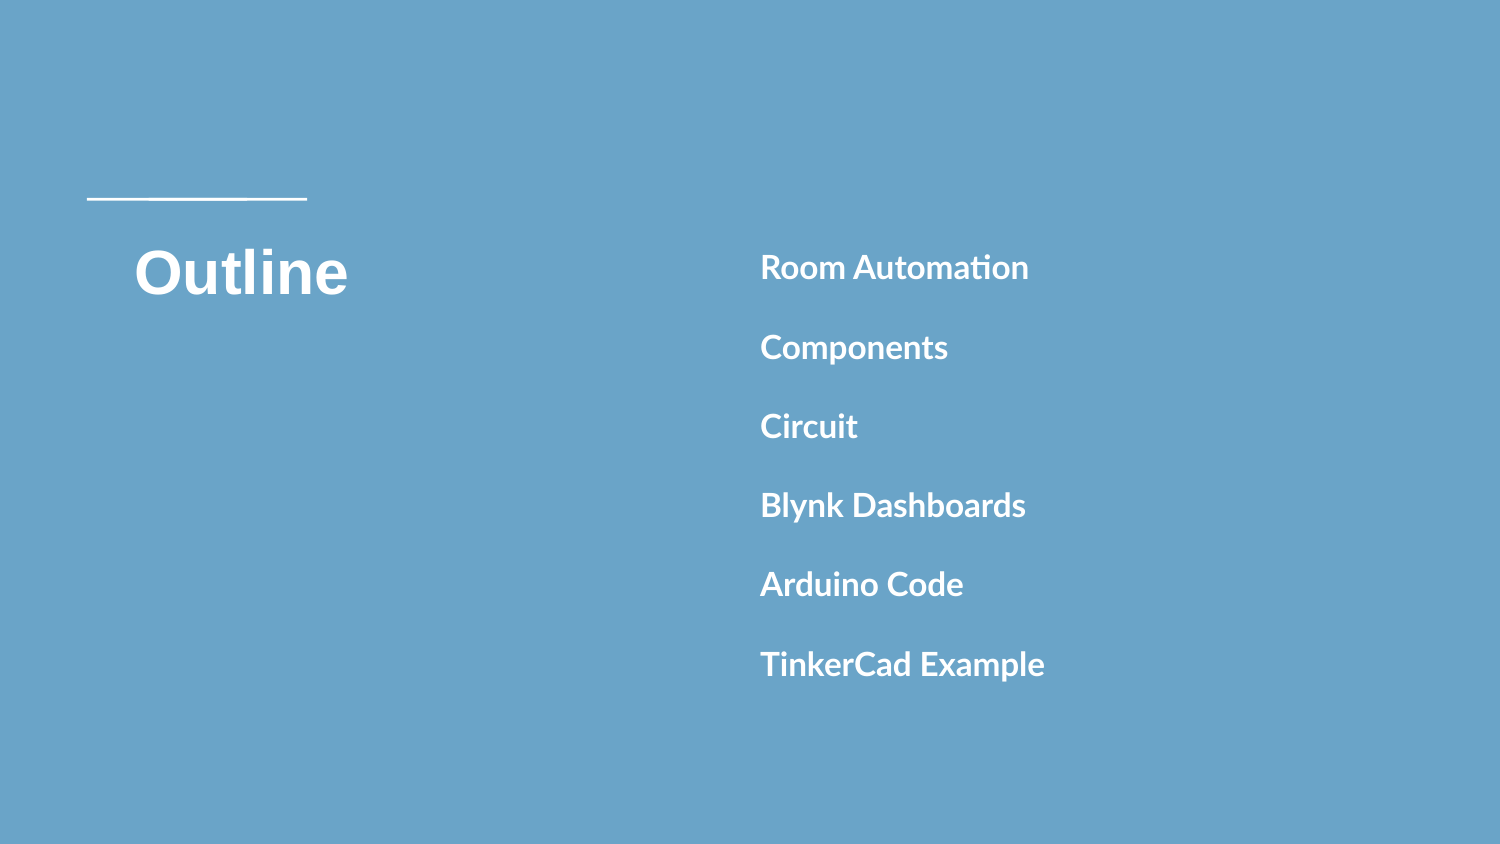

# Outline
Room Automation
Components
Circuit
Blynk Dashboards
Arduino Code
TinkerCad Example